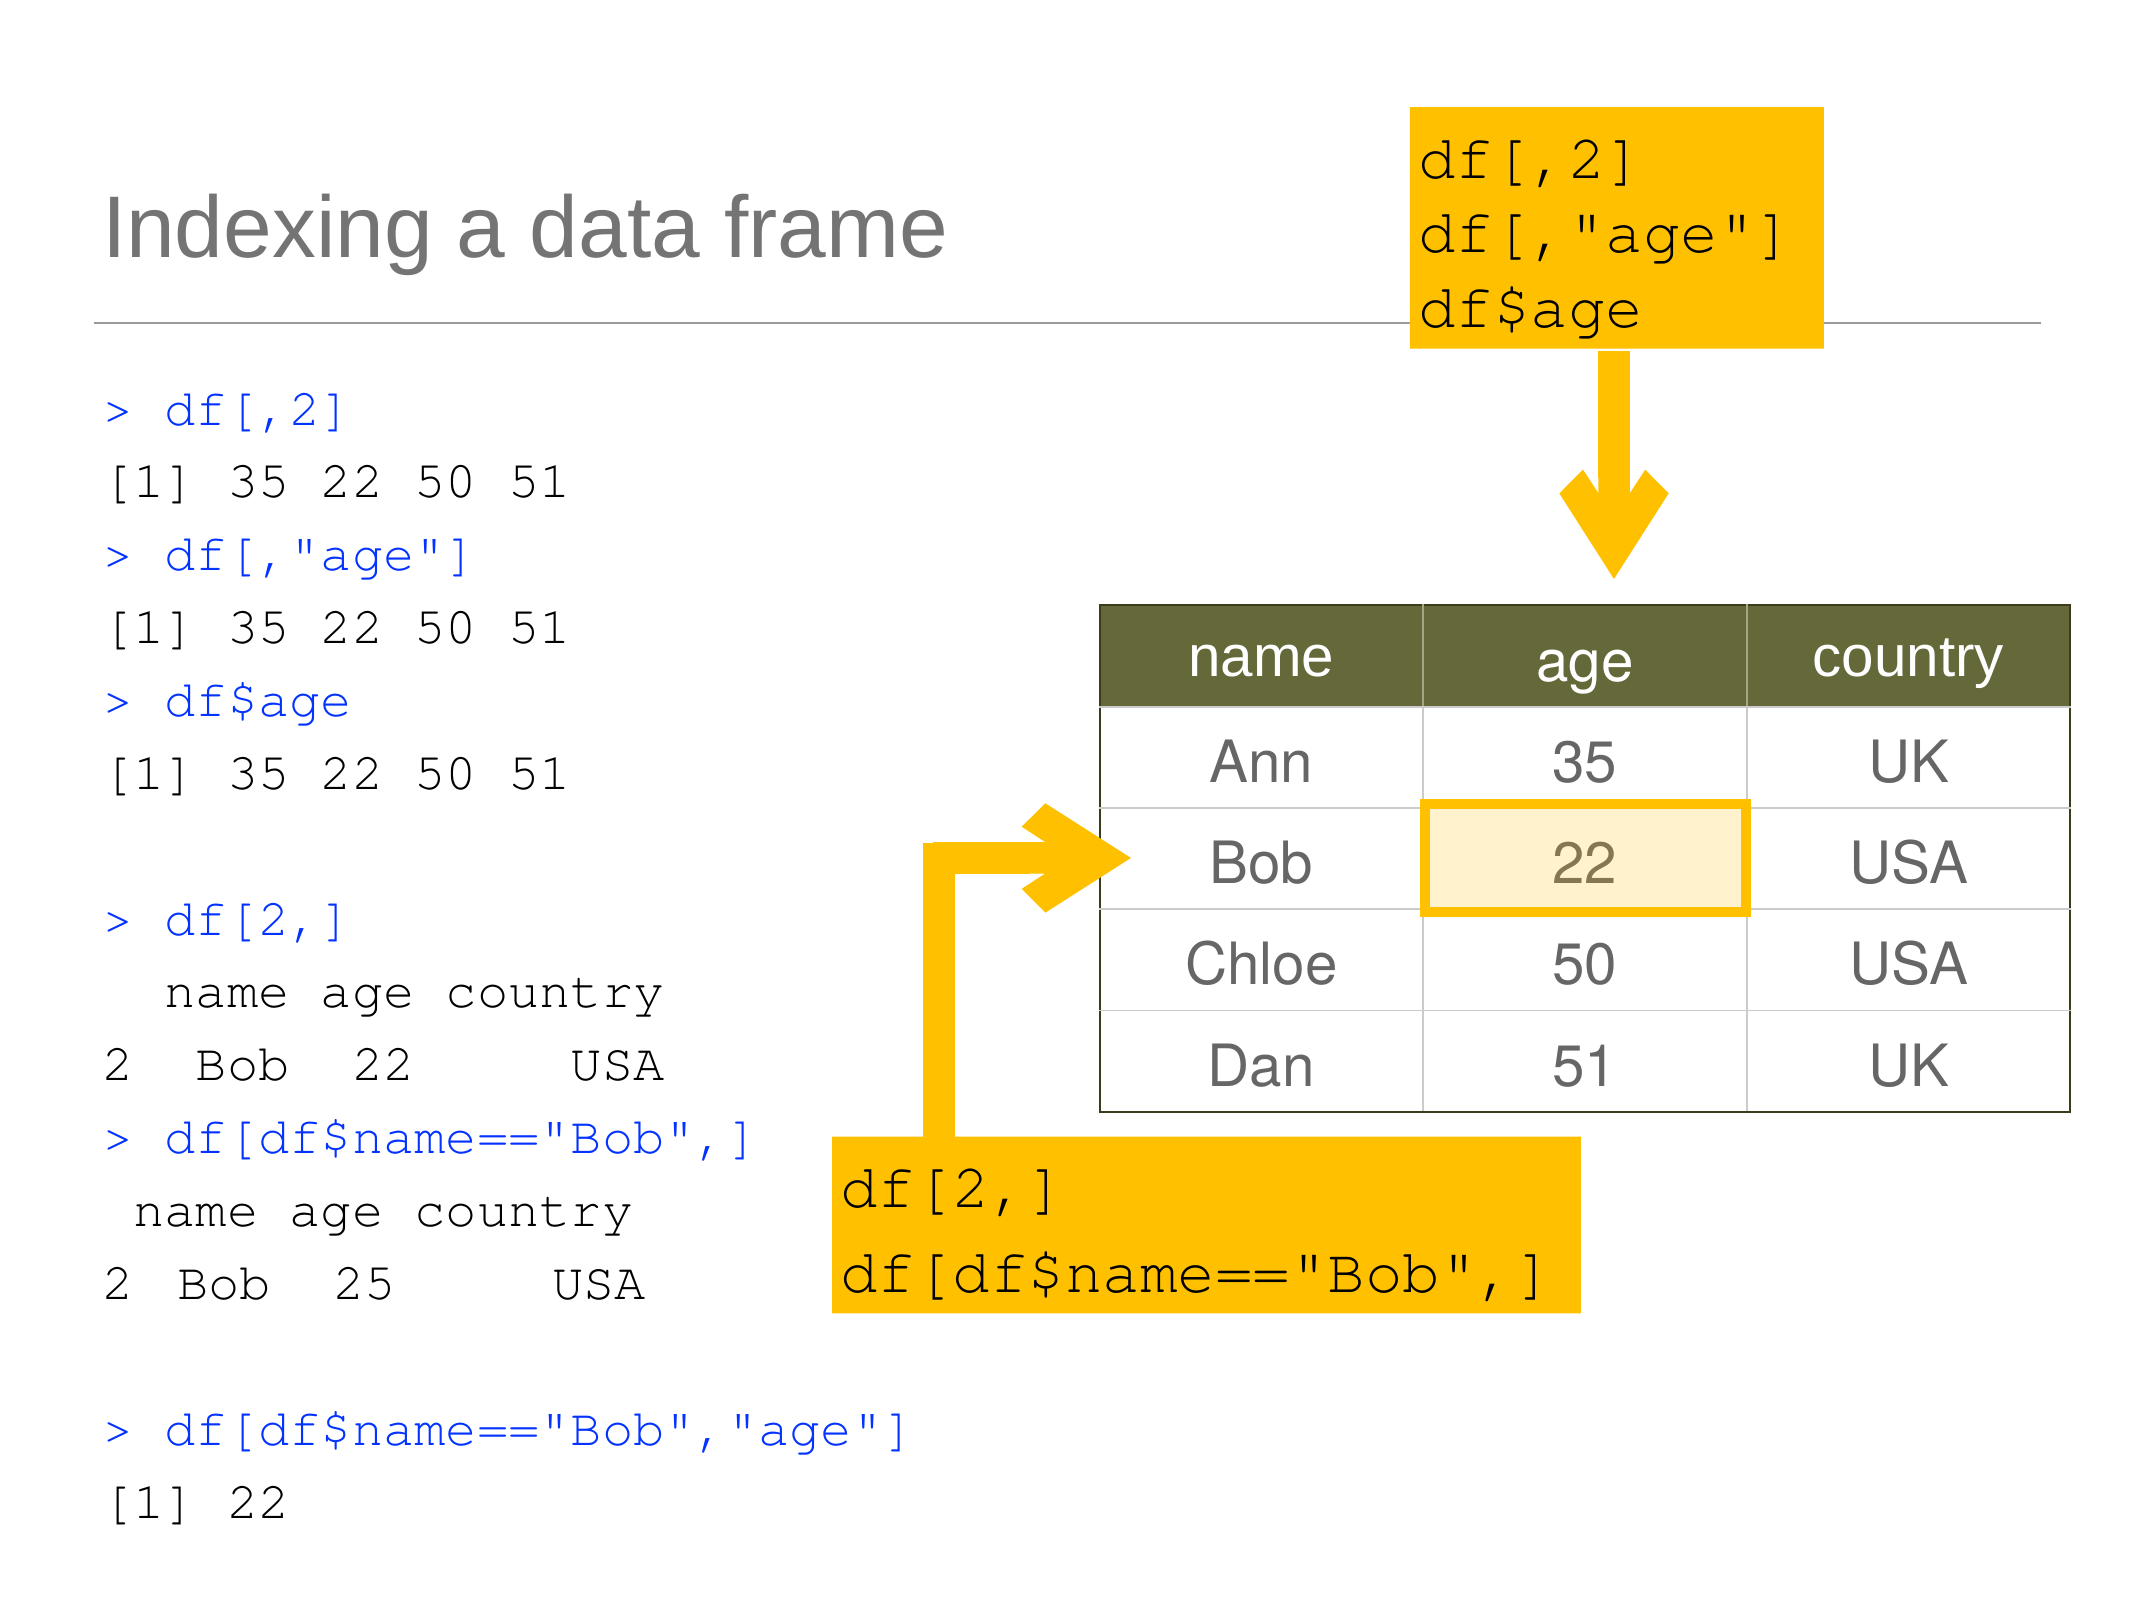

# Indexing a data frame
df[,2]
df[,"age"]
df$age
> df[,2]
[1] 35 22 50 51
> df[,"age"]
[1] 35 22 50 51
> df$age
[1] 35 22 50 51

> df[2,]
  name age country
2  Bob  22     USA
> df[df$name=="Bob",]
 name age country
Bob  25     USA

> df[df$name=="Bob","age"]
[1] 22
| name | age | country |
| --- | --- | --- |
| Ann | 35 | UK |
| Bob | 22 | USA |
| Chloe | 50 | USA |
| Dan | 51 | UK |

df[2,]
df[df$name=="Bob",]